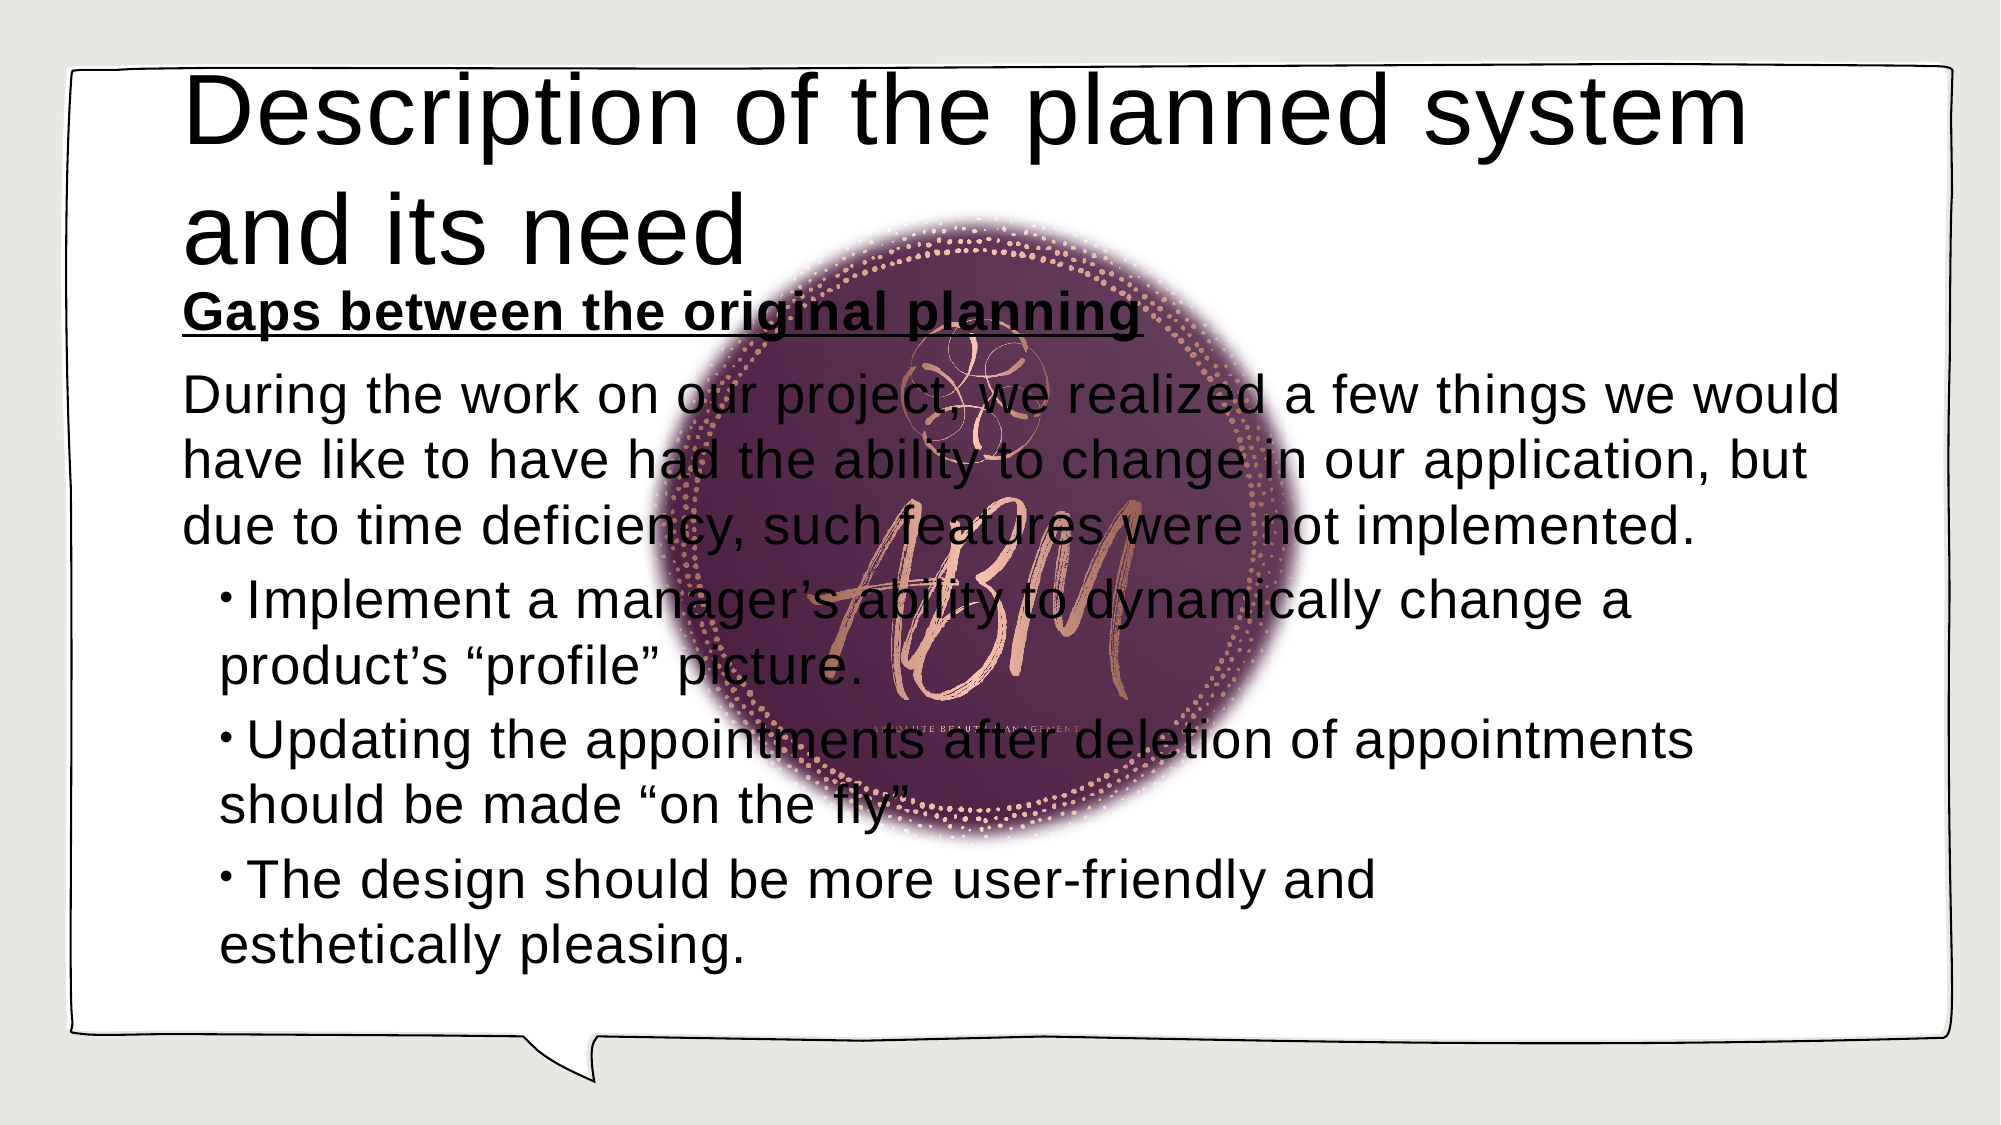

# Description of the planned system and its need
Gaps between the original planning
During the work on our project, we realized a few things we would have like to have had the ability to change in our application, but due to time deficiency, such features were not implemented.
 Implement a manager’s ability to dynamically change a product’s “profile” picture.
 Updating the appointments after deletion of appointments should be made “on the fly”
 The design should be more user-friendly and esthetically pleasing.